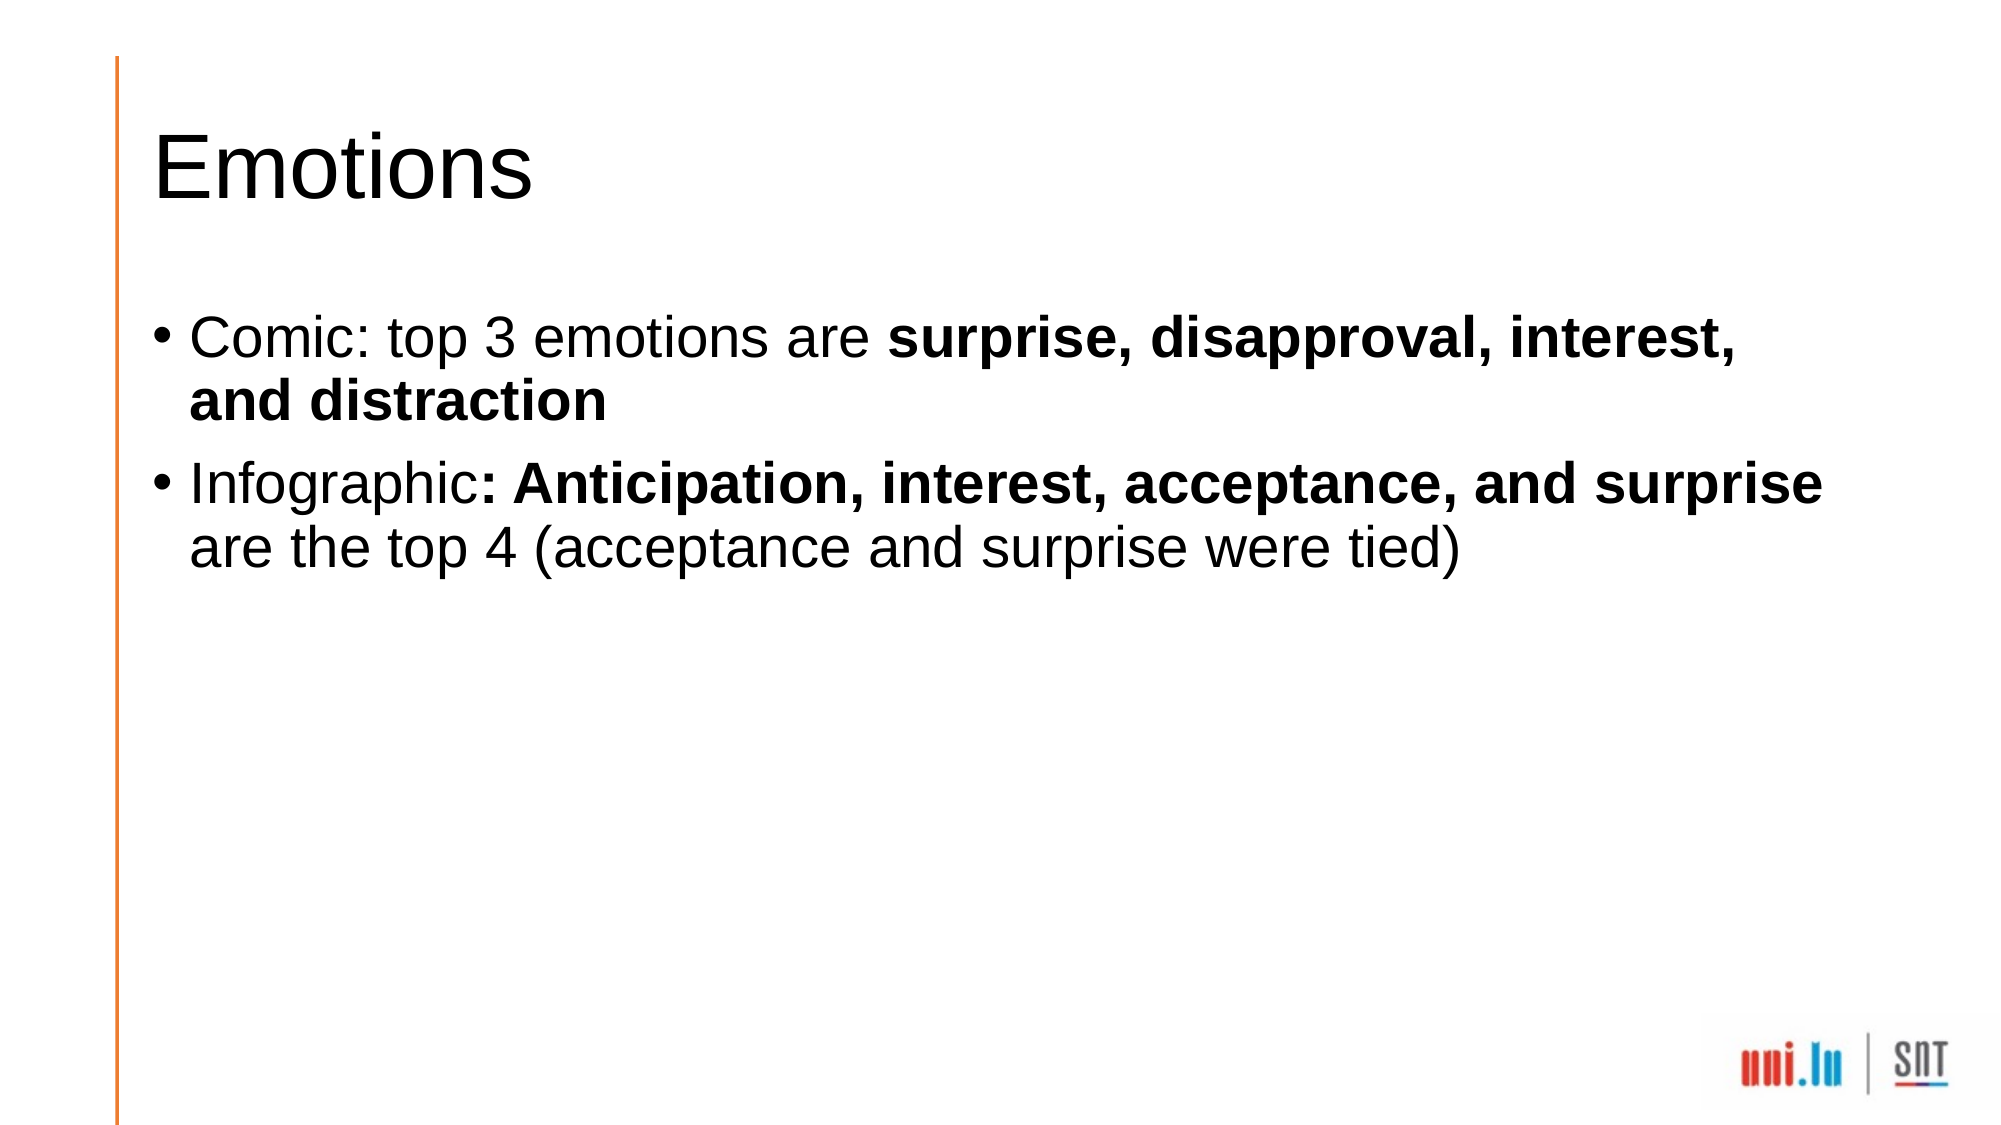

# Emotions
Comic: top 3 emotions are surprise, disapproval, interest, and distraction
Infographic: Anticipation, interest, acceptance, and surprise are the top 4 (acceptance and surprise were tied)